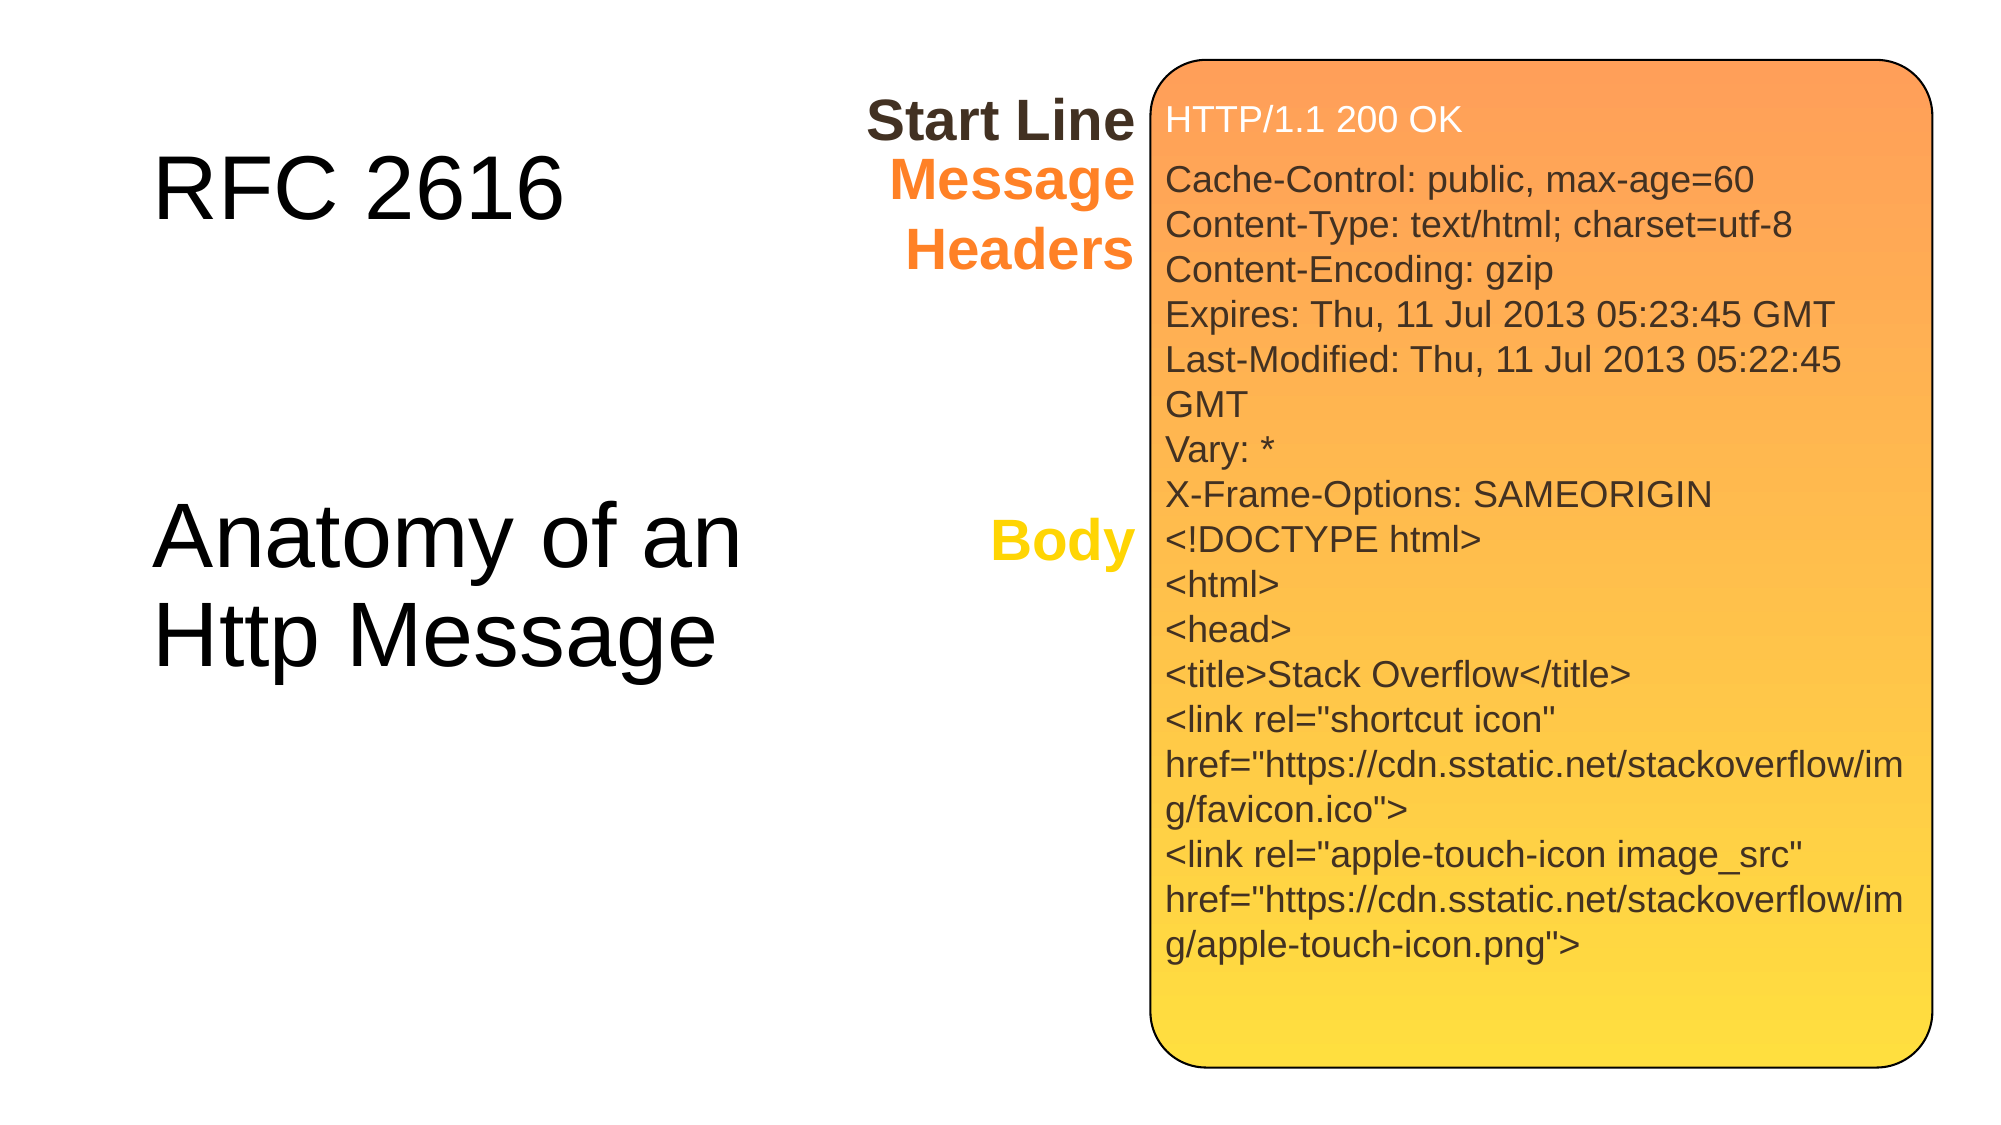

Start Line
HTTP/1.1 200 OK
RFC 2616
Message Headers
Cache-Control: public, max-age=60
Content-Type: text/html; charset=utf-8
Content-Encoding: gzip
Expires: Thu, 11 Jul 2013 05:23:45 GMT Last-Modified: Thu, 11 Jul 2013 05:22:45 GMT
Vary: *
X-Frame-Options: SAMEORIGIN
# Anatomy of an Http Message
Body
<!DOCTYPE html>
<html>
<head>
<title>Stack Overflow</title>
<link rel="shortcut icon" href="https://cdn.sstatic.net/stackoverflow/img/favicon.ico">
<link rel="apple-touch-icon image_src" href="https://cdn.sstatic.net/stackoverflow/img/apple-touch-icon.png">